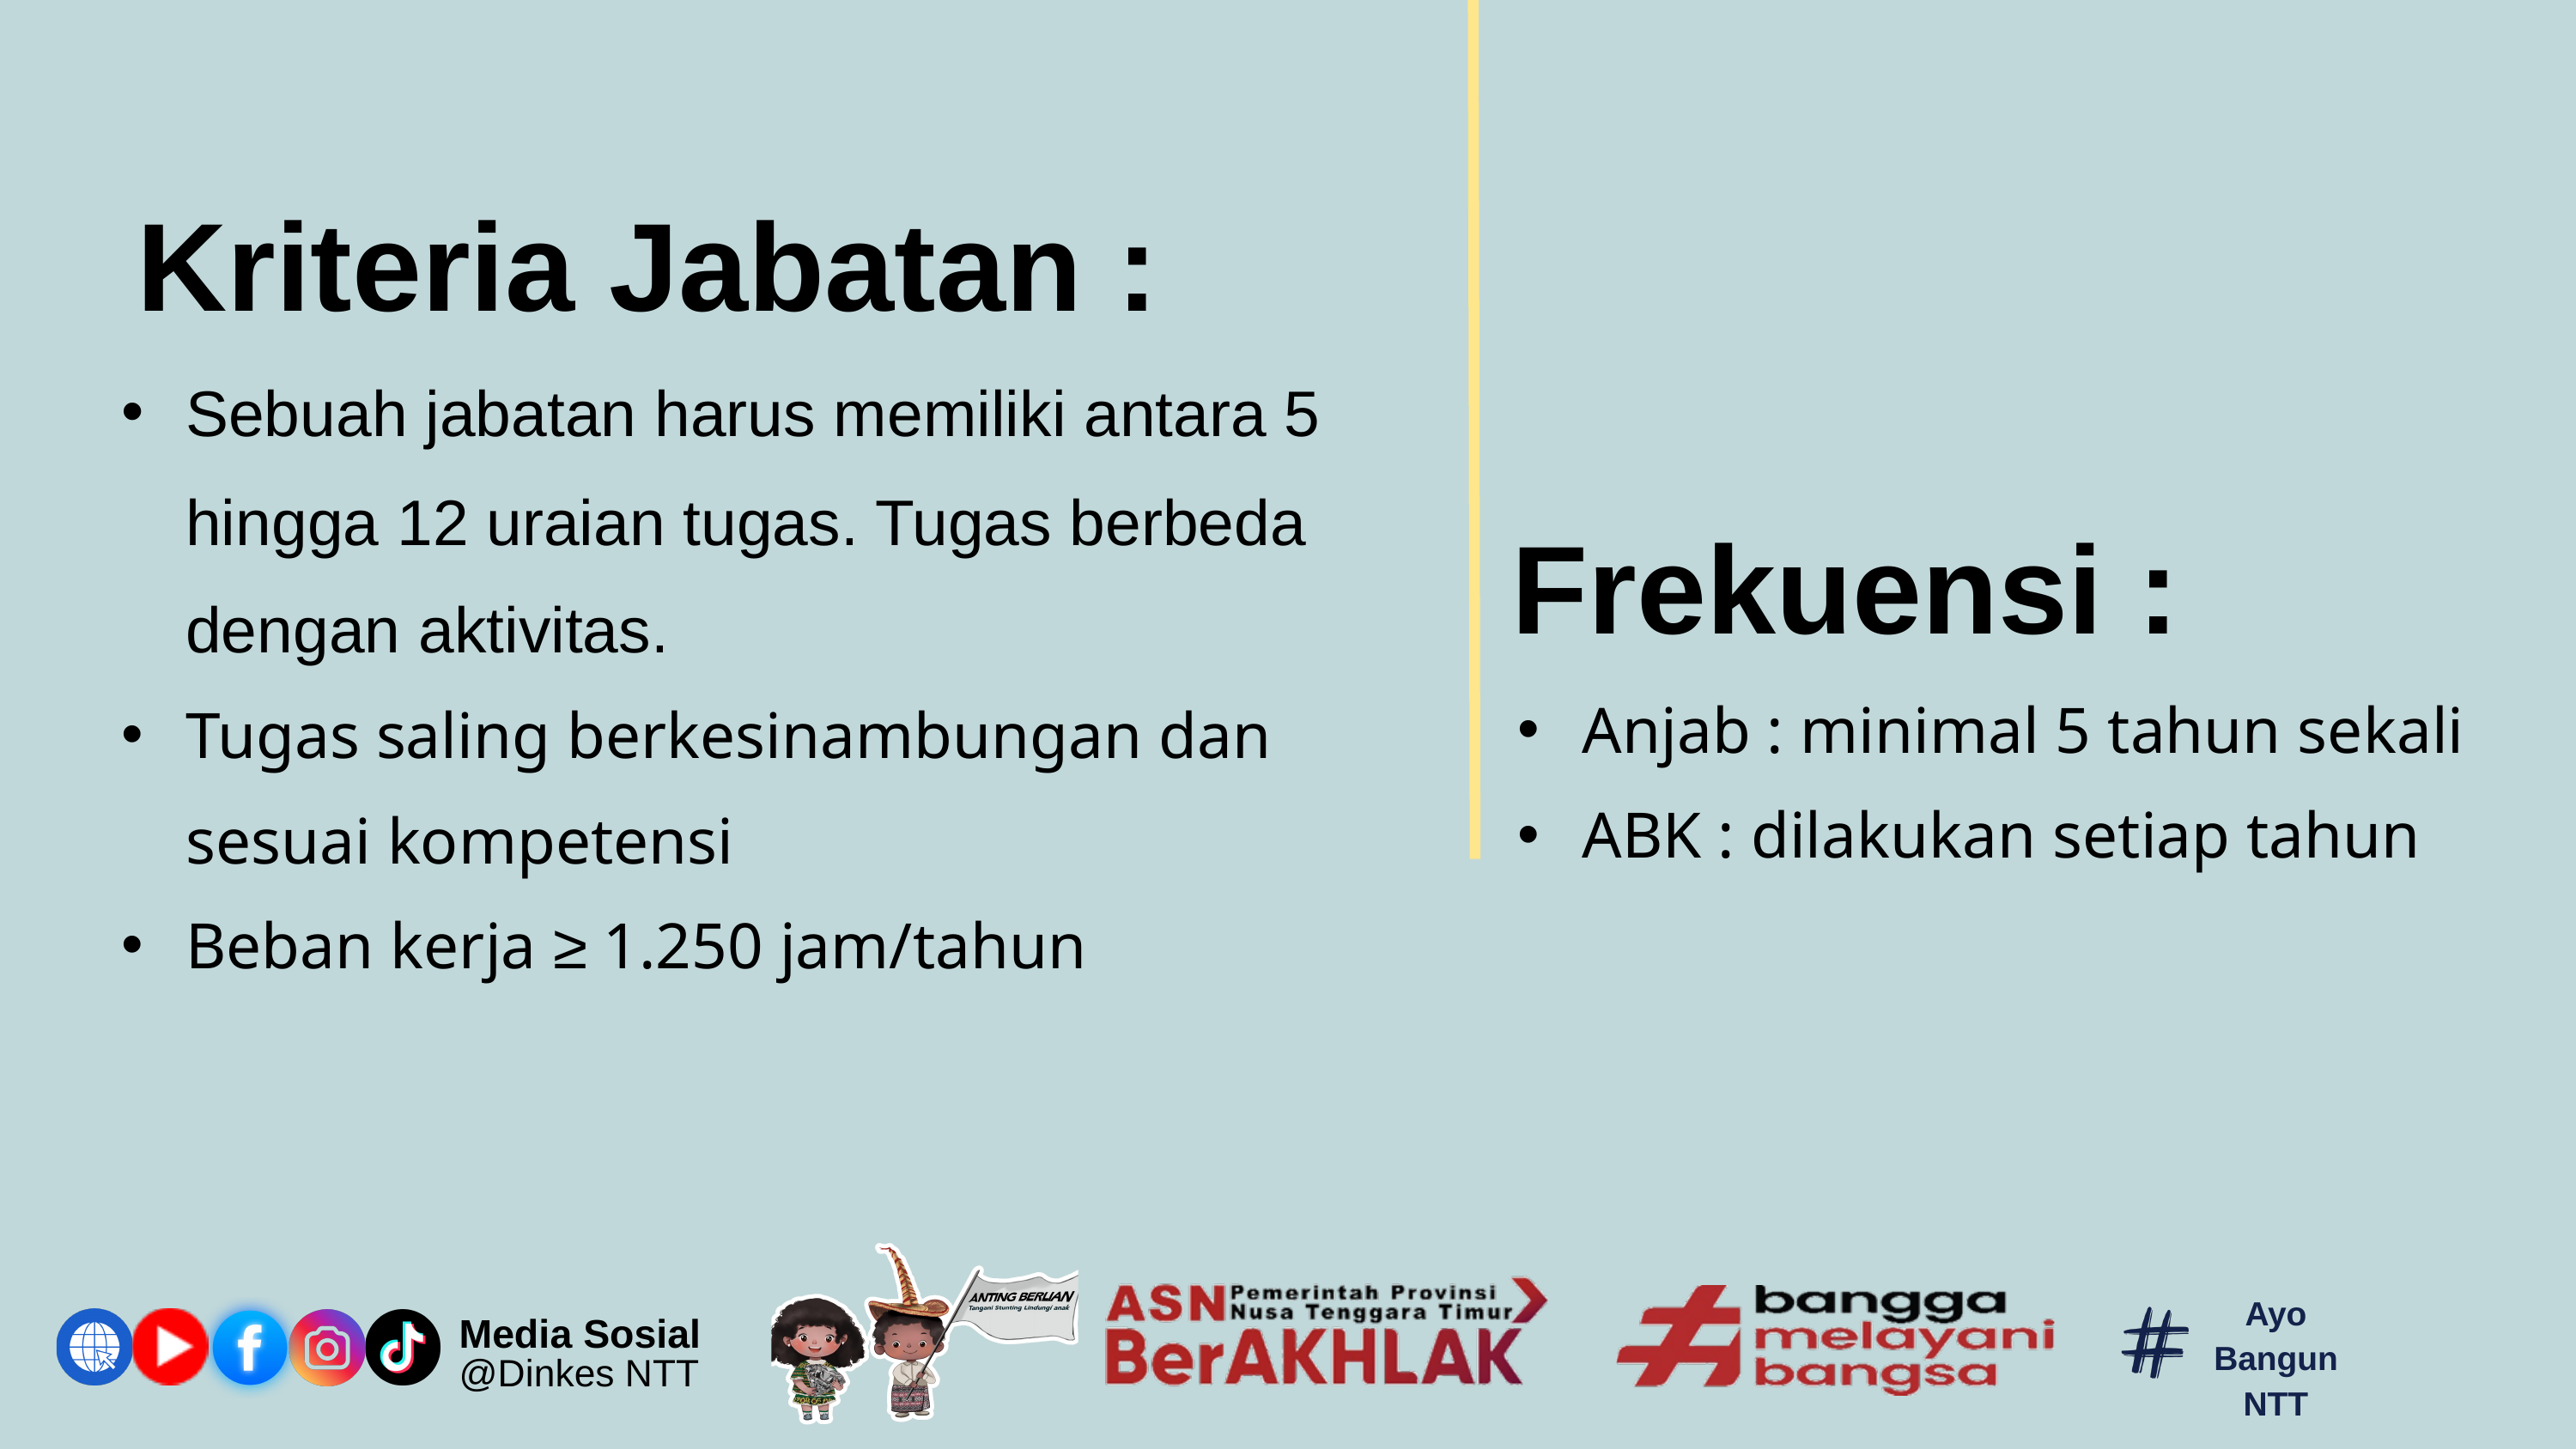

Kriteria Jabatan :
Sebuah jabatan harus memiliki antara 5 hingga 12 uraian tugas. Tugas berbeda dengan aktivitas.
Tugas saling berkesinambungan dan sesuai kompetensi
Beban kerja ≥ 1.250 jam/tahun
Frekuensi :
Anjab : minimal 5 tahun sekali
ABK : dilakukan setiap tahun

Ayo Bangun NTT

Media Sosial

@Dinkes NTT